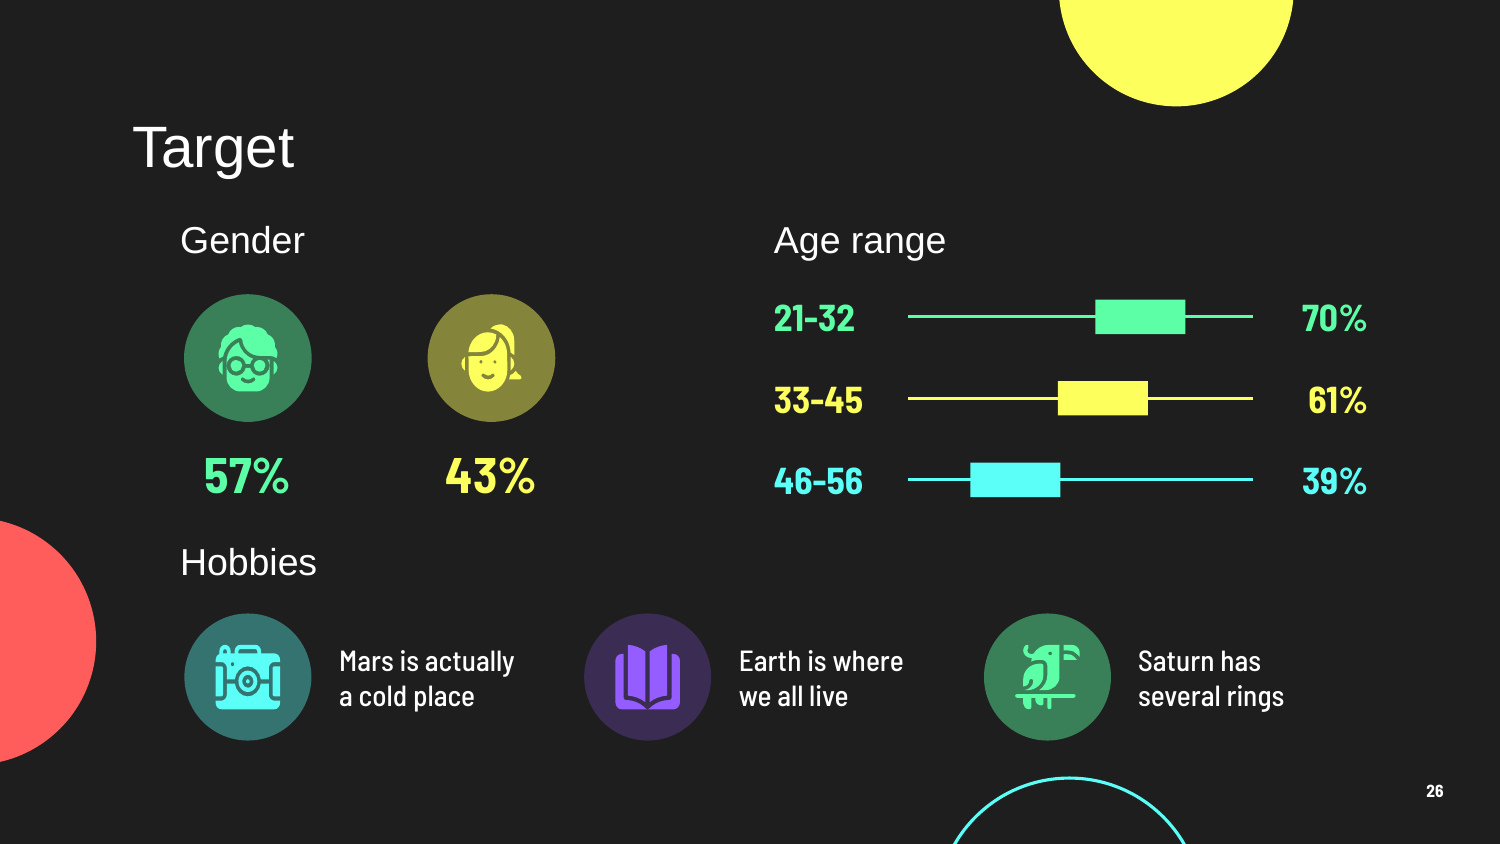

# Target
Gender
Age range

70%
21-32

33-45
61%

57%
43%
46-56
39%

Hobbies

Mars is actually a cold place
Earth is where we all live
Saturn has several rings

26